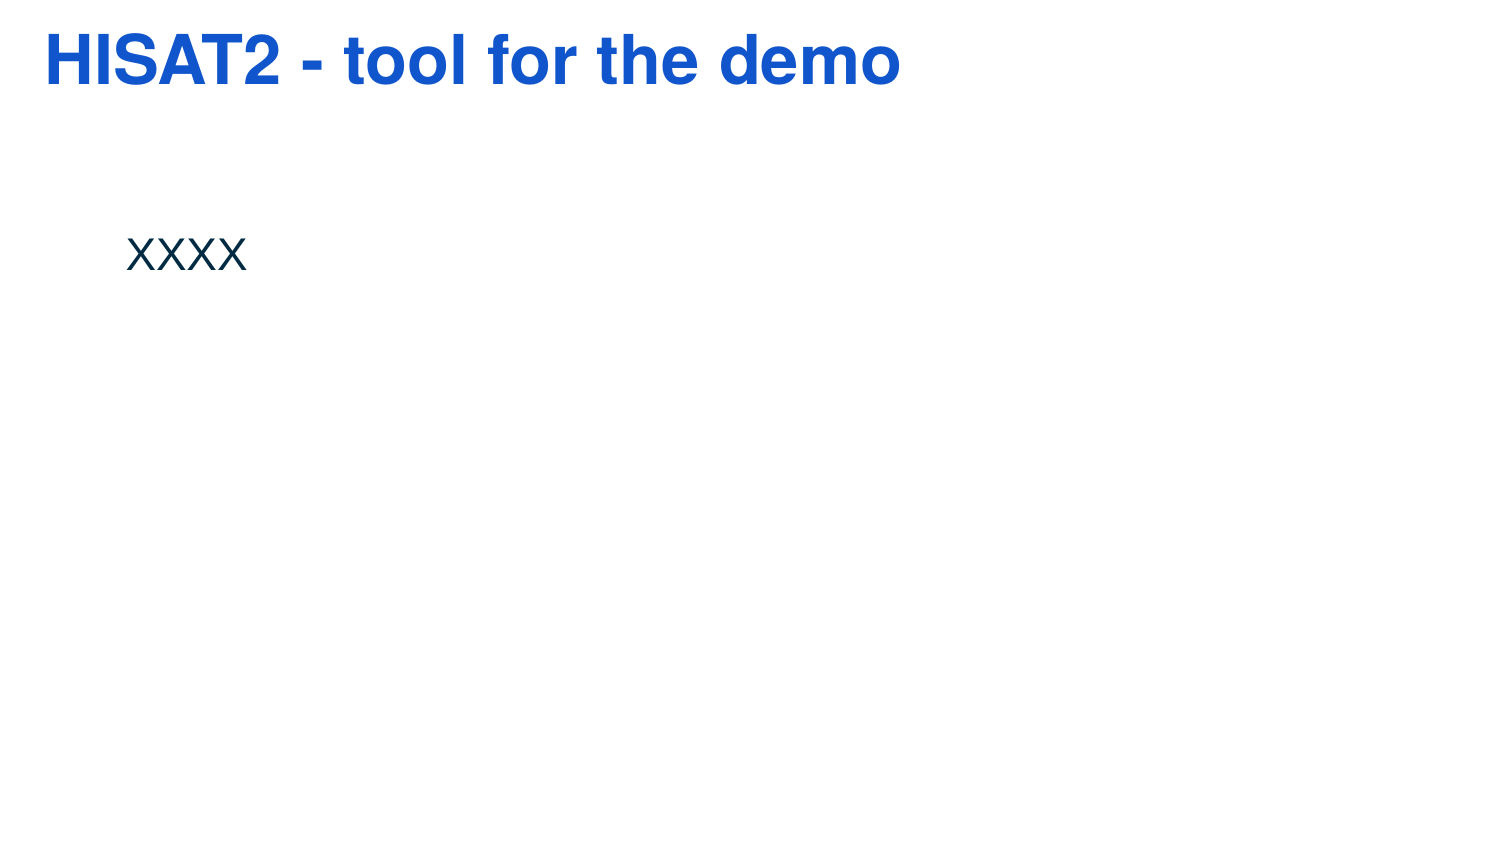

HISAT2 - tool for the demo
XXXX